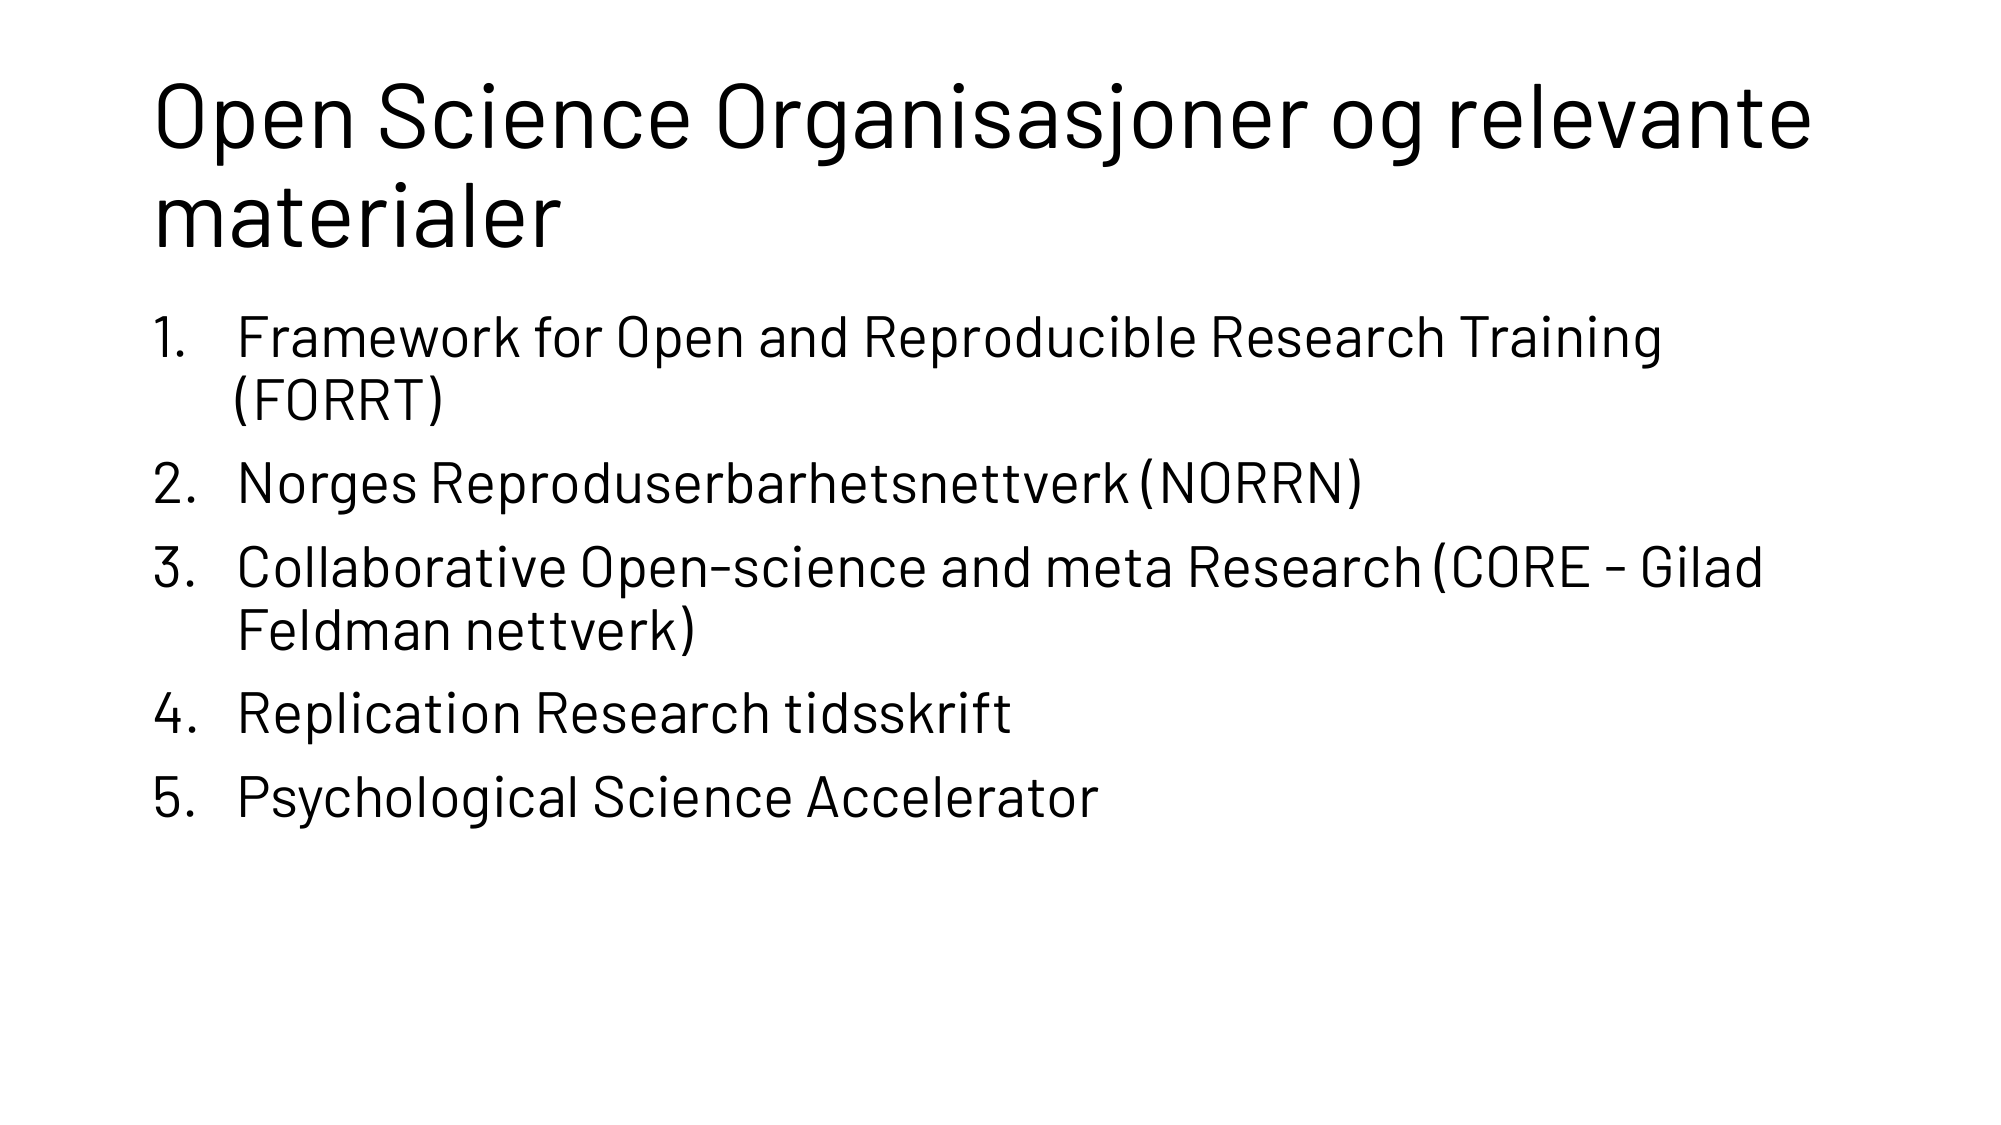

# Open Science Organisasjoner og relevante materialer
Framework for Open and Reproducible Research Training (FORRT)
Norges Reproduserbarhetsnettverk (NORRN)
Collaborative Open-science and meta Research (CORE - Gilad Feldman nettverk)
Replication Research tidsskrift
Psychological Science Accelerator